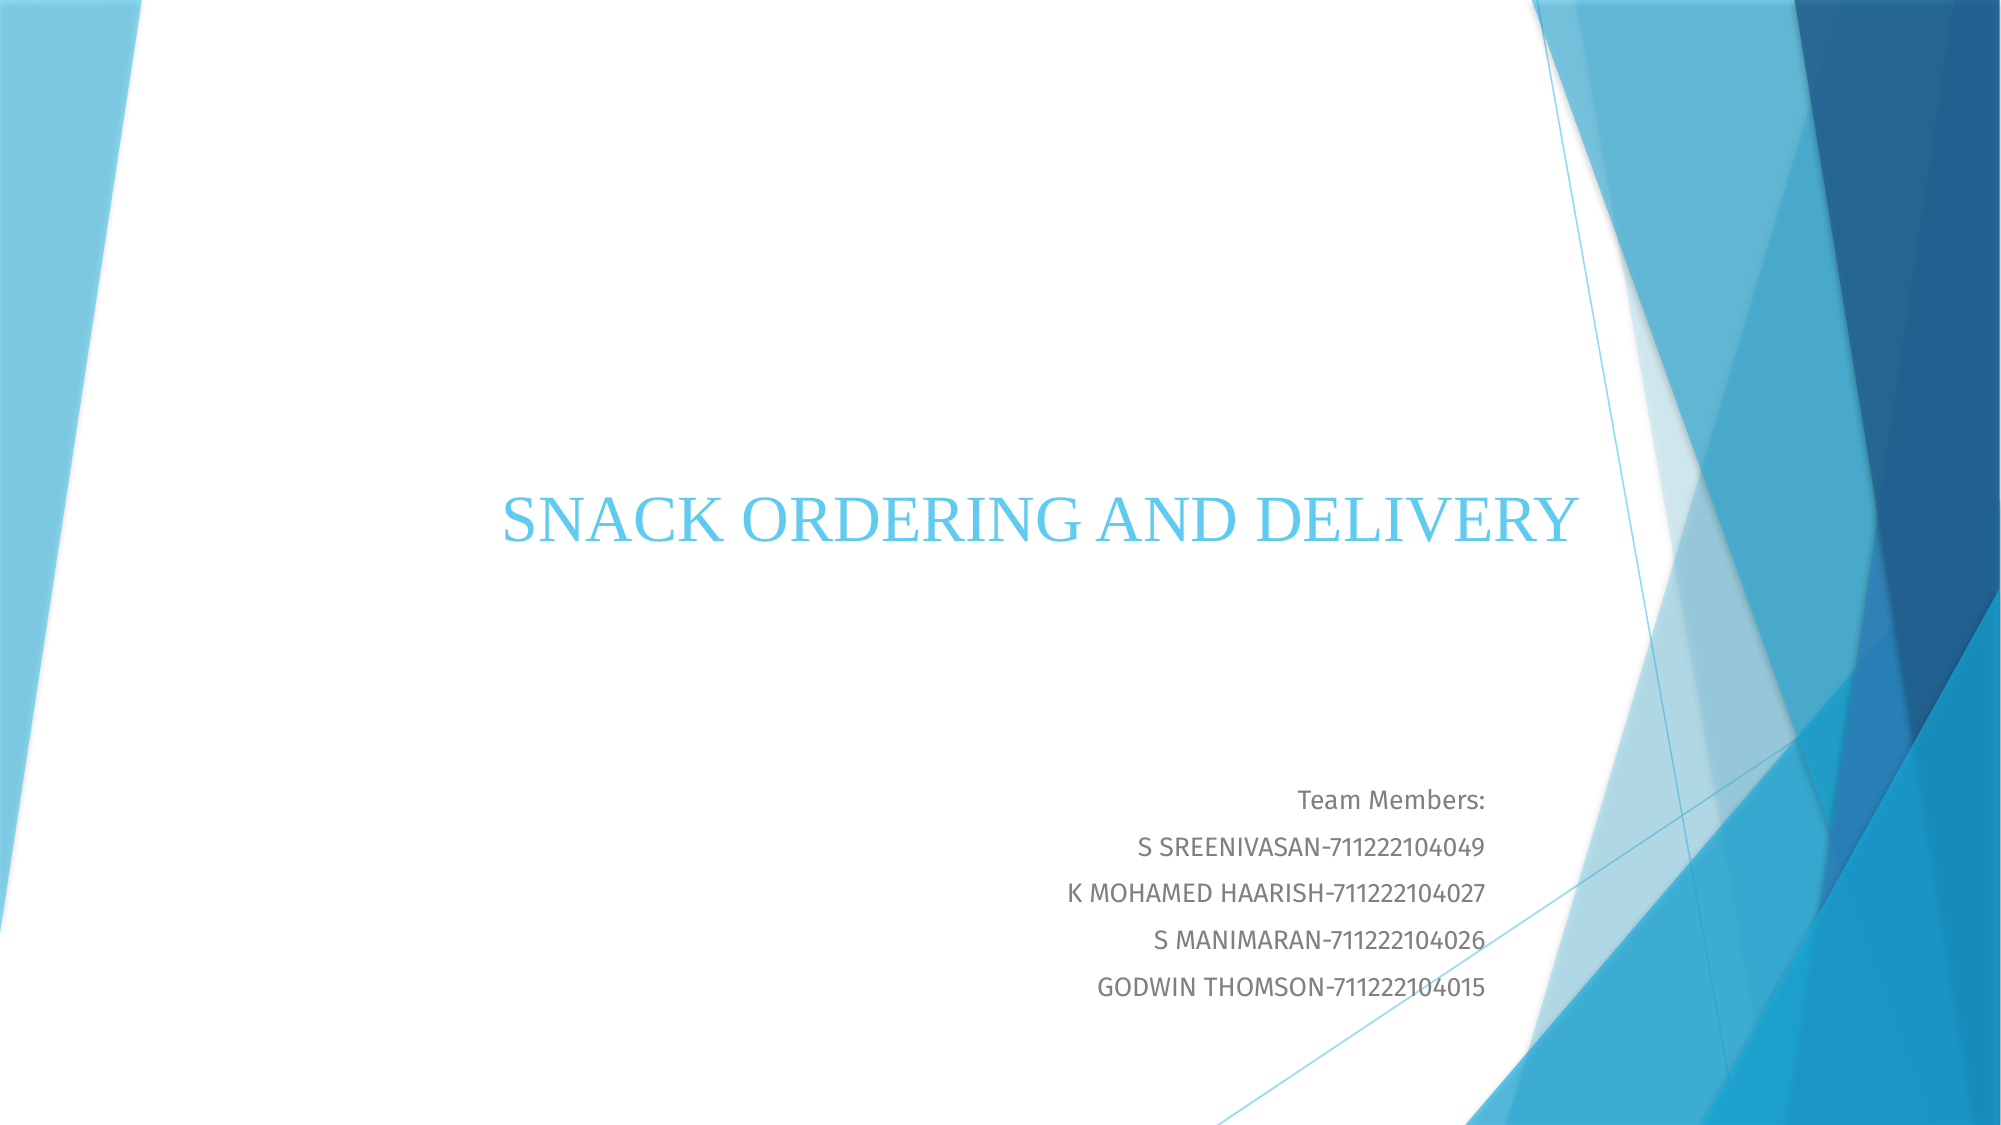

# SNACK ORDERING AND DELIVERY

Team Members:
S SREENIVASAN-711222104049
K MOHAMED HAARISH-711222104027
S MANIMARAN-711222104026
GODWIN THOMSON-711222104015